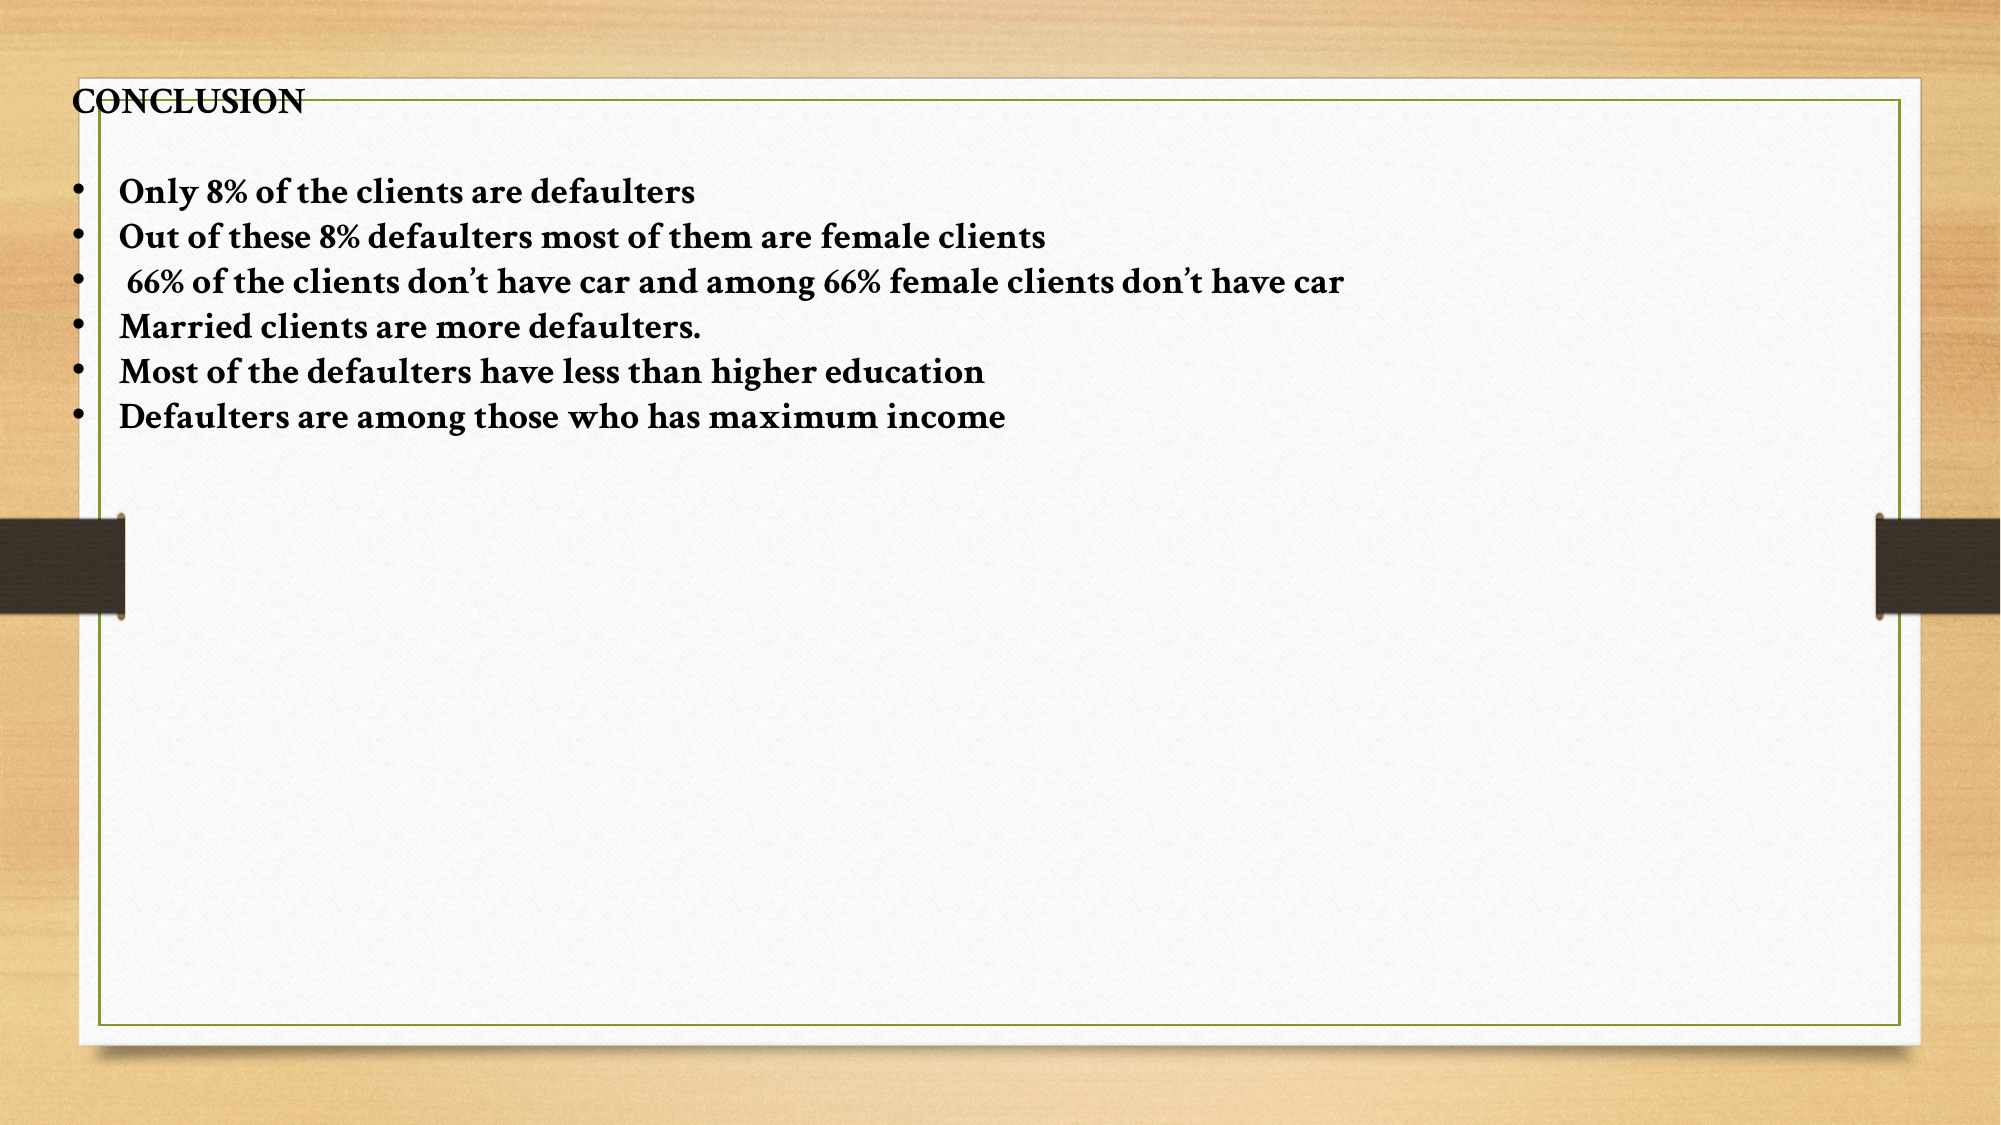

CONCLUSION

Only 8% of the clients are defaulters
Out of these 8% defaulters most of them are female clients
 66% of the clients don’t have car and among 66% female clients don’t have car
Married clients are more defaulters.
Most of the defaulters have less than higher education
Defaulters are among those who has maximum income